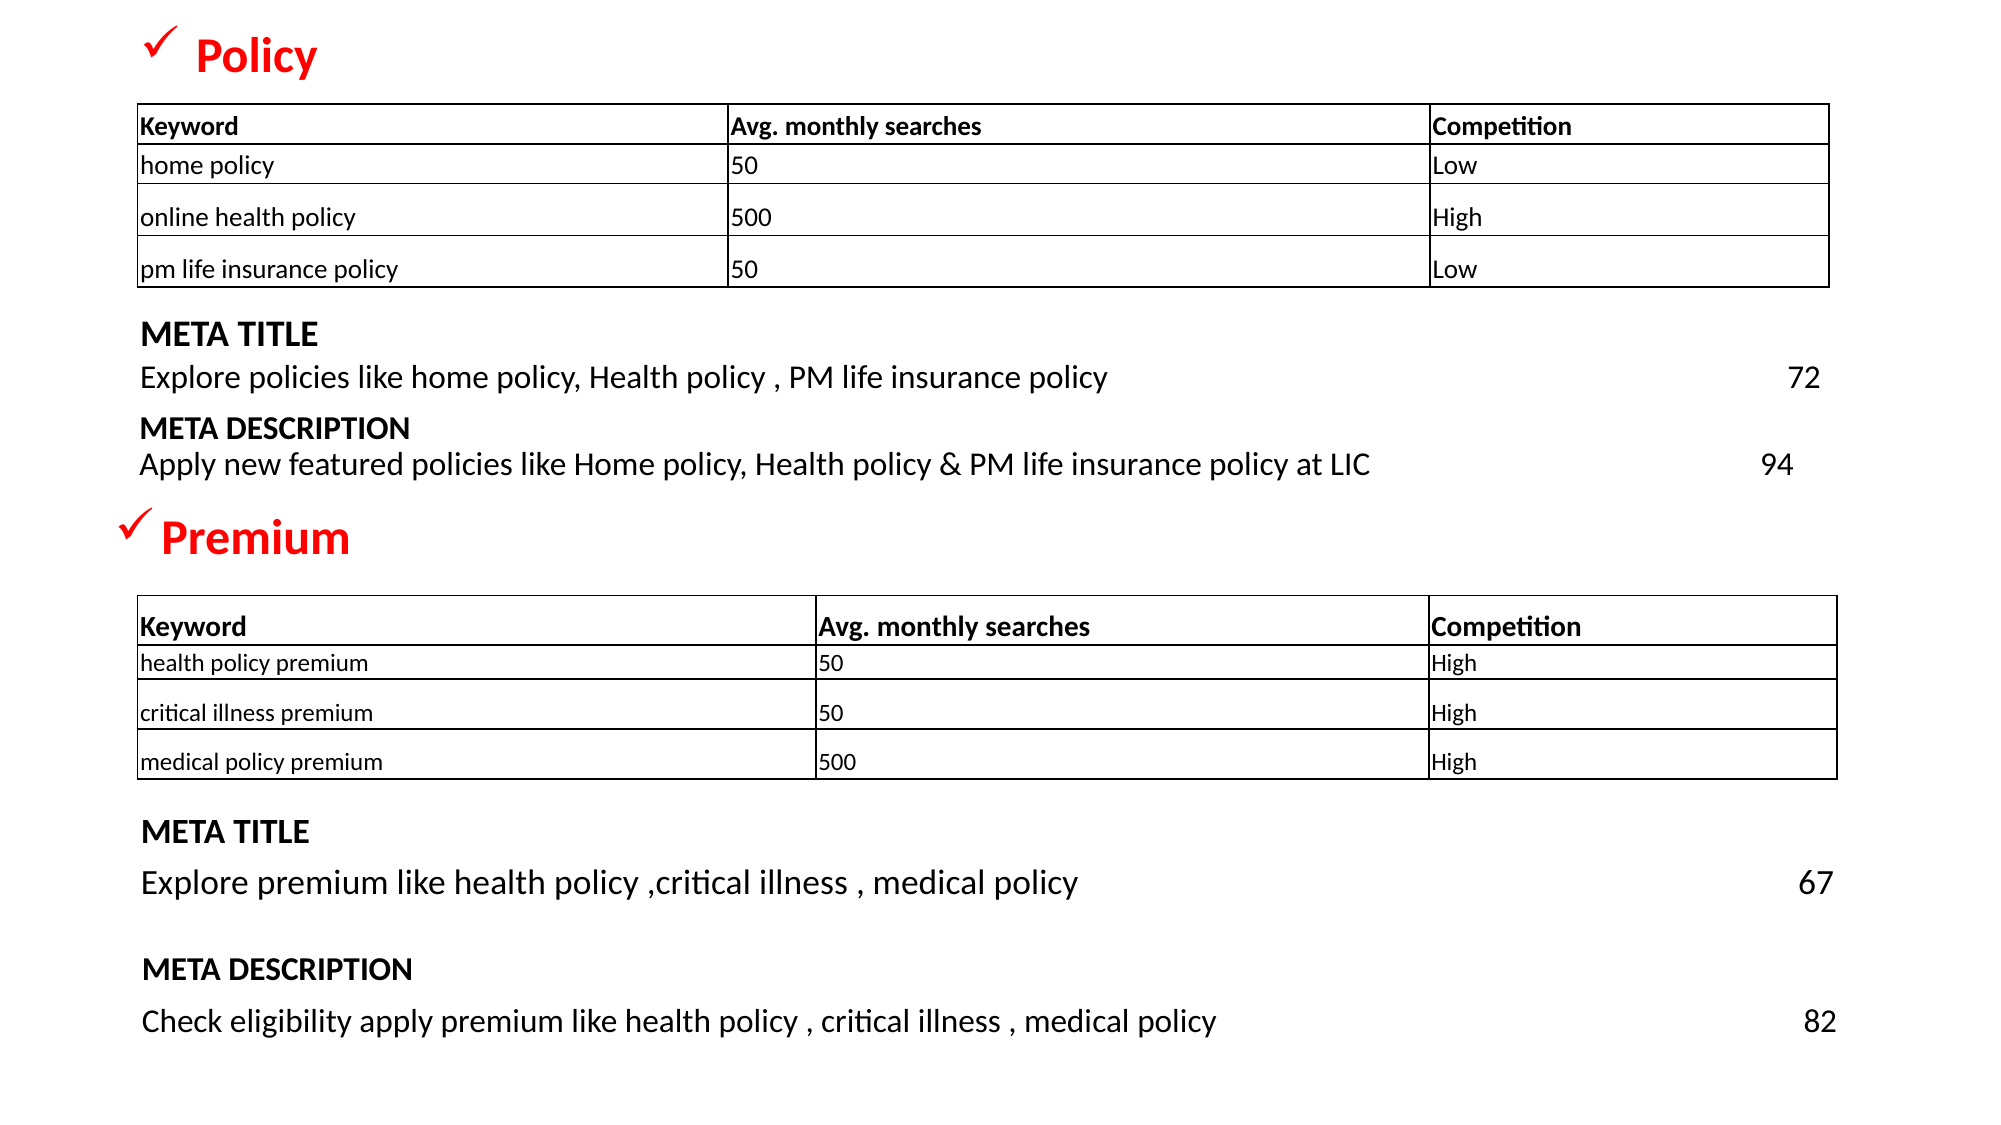

Policy
| Keyword | Avg. monthly searches | Competition |
| --- | --- | --- |
| home policy | 50 | Low |
| online health policy | 500 | High |
| pm life insurance policy | 50 | Low |
| META TITLE |  |  |  |  |
| --- | --- | --- | --- | --- |
| Explore policies like home policy, Health policy , PM life insurance policy |  |  |  | 72 |
| META DESCRIPTION |  |  |  |  |  |
| --- | --- | --- | --- | --- | --- |
| Apply new featured policies like Home policy, Health policy & PM life insurance policy at LIC 94 |  |  |  |  |  |
Premium
| Keyword | Avg. monthly searches | Competition |
| --- | --- | --- |
| health policy premium | 50 | High |
| critical illness premium | 50 | High |
| medical policy premium | 500 | High |
| META TITLE |  |  |  |  |
| --- | --- | --- | --- | --- |
| Explore premium like health policy ,critical illness , medical policy |  |  |  | 67 |
| META DESCRIPTION |  |  |  |  |
| --- | --- | --- | --- | --- |
| Check eligibility apply premium like health policy , critical illness , medical policy |  |  |  | 82 |